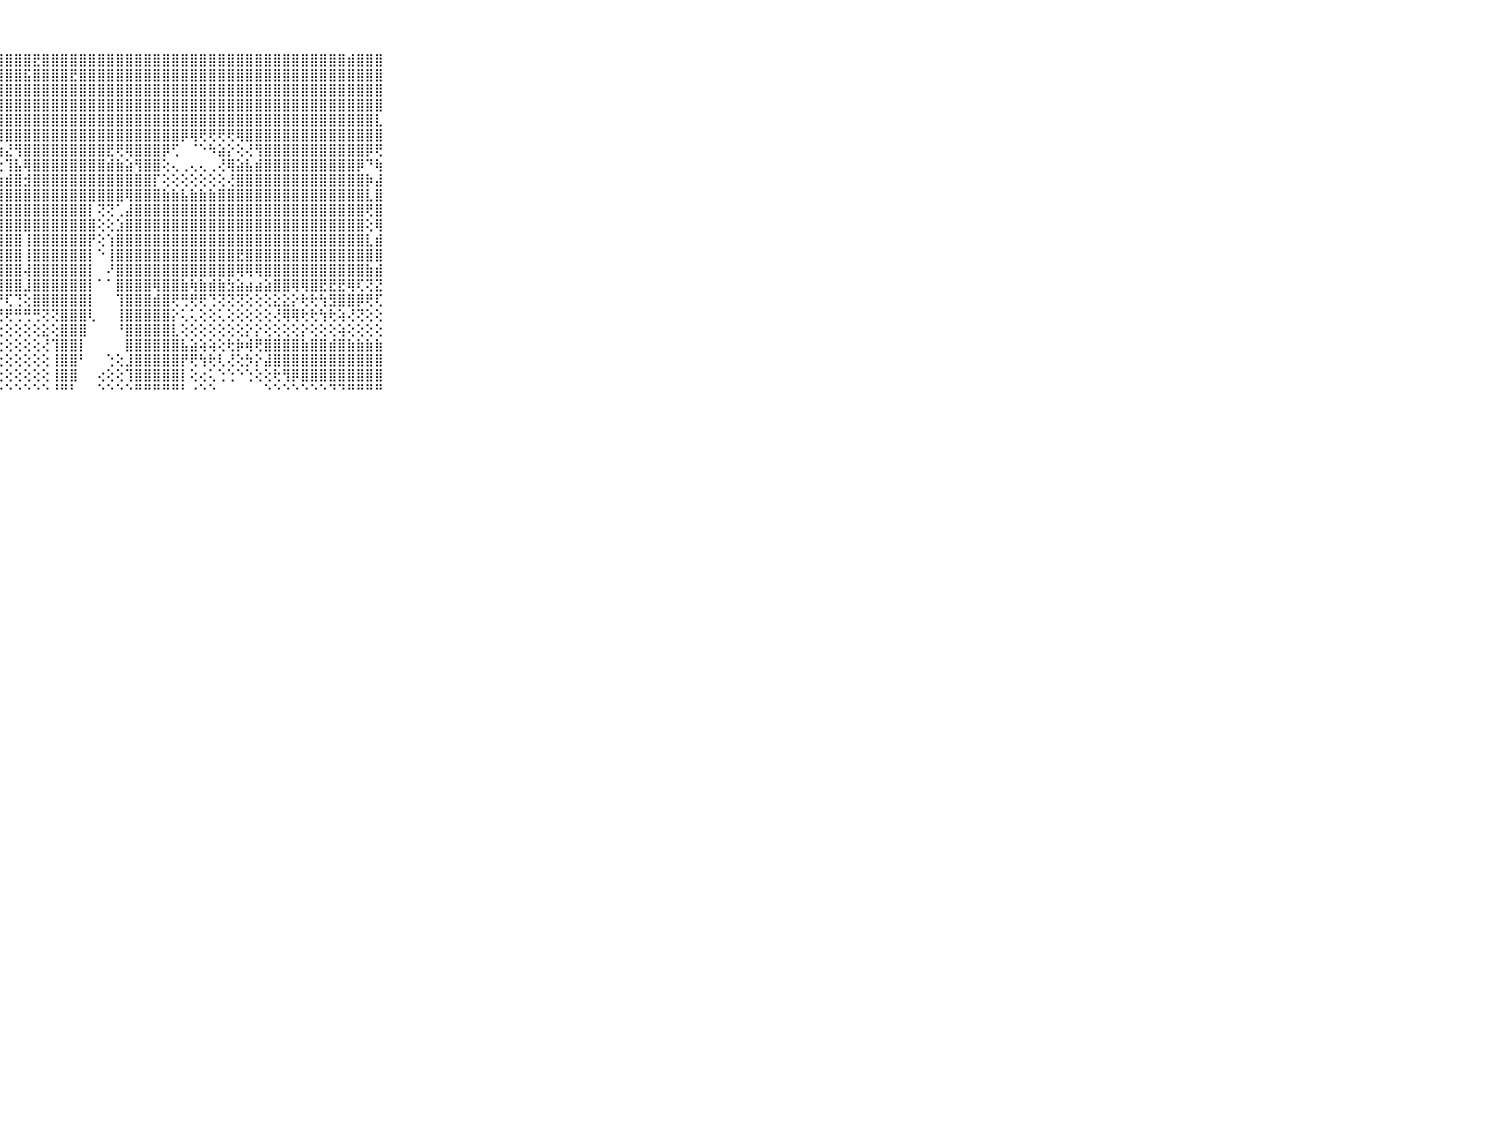

⠀⠀⠀⠀⠀⠀⠀⠀⠀⠀⠀⣝⣟⣽⣽⣿⣿⣿⣿⣻⣿⢿⣿⣿⣿⣿⣿⣿⣿⣿⣿⣟⣿⣿⣿⣿⣿⣿⣿⣿⣿⣿⣿⣿⣿⣿⣿⣿⣿⣿⣿⣿⣿⣿⣿⣿⣿⣿⣿⣿⣿⣿⣿⣿⣿⣾⣿⣿⣿⠀⠀⠀⠀⠀⠀⠀⠀⠀⠀⠀⠀
⠀⠀⠀⠀⠀⠀⠀⠀⠀⠀⠀⣿⣿⣿⣿⣿⣿⣿⣿⣿⣿⣿⣿⣿⣿⣮⣿⣾⣿⣿⣯⣿⣿⣿⣿⣟⣿⣿⣿⣿⣿⣿⣿⣿⣿⣿⣿⣿⣿⣿⣿⣿⣿⣿⣿⣿⣿⣿⣿⣿⣿⣿⣿⣿⣿⣿⣿⣿⣿⠀⠀⠀⠀⠀⠀⠀⠀⠀⠀⠀⠀
⠀⠀⠀⠀⠀⠀⠀⠀⠀⠀⠀⣿⣿⣿⣿⣿⣿⣿⣿⣿⣿⣿⣿⣿⣿⣿⣿⣿⣿⣿⣿⣿⣿⣿⣿⣿⣿⣿⣿⣿⣿⣿⣿⣿⣿⣿⣿⣿⣿⣿⣿⣿⣿⣿⣿⣿⣿⣿⣿⣿⣿⣿⣿⣿⣿⣿⣿⣿⣿⠀⠀⠀⠀⠀⠀⠀⠀⠀⠀⠀⠀
⠀⠀⠀⠀⠀⠀⠀⠀⠀⠀⠀⣿⣿⣿⣿⣿⣿⣿⣿⣿⣿⣿⣿⣿⣿⣿⣿⣿⣿⣿⣿⣿⣿⣿⣿⣿⣿⣿⣿⣿⣿⣿⣿⣿⣿⣿⣿⣿⣿⣿⣿⣿⣿⣿⣿⣿⣿⣿⣿⣿⣿⣿⣿⣿⣿⣿⣿⣿⣿⠀⠀⠀⠀⠀⠀⠀⠀⠀⠀⠀⠀
⠀⠀⠀⠀⠀⠀⠀⠀⠀⠀⠀⣿⣿⣿⣿⣿⣿⣿⣿⡿⢿⡟⢟⢟⢻⢿⣿⣿⣿⣿⣿⣿⣿⣿⣿⣿⣿⣿⣿⣿⣿⣿⣿⣿⣿⣿⣿⣿⣿⣿⣿⣿⣿⣿⣿⣿⣿⣿⣿⣿⣿⣿⣿⣿⣿⣿⣿⣿⣇⠀⠀⠀⠀⠀⠀⠀⠀⠀⠀⠀⠀
⠀⠀⠀⠀⠀⠀⠀⠀⠀⠀⠀⣿⣿⣿⣿⣿⣿⢏⣙⣑⣑⣑⣑⣓⣣⢵⡜⢻⣿⣿⣿⣿⣿⣿⣿⣿⣿⣿⣿⣿⣿⣿⣿⣿⣿⣿⣿⡿⢿⢟⢟⢟⢟⢿⣿⣿⣿⣿⣿⣿⣿⣿⣿⣿⣿⣿⣿⣿⣿⠀⠀⠀⠀⠀⠀⠀⠀⠀⠀⠀⠀
⠀⠀⠀⠀⠀⠀⠀⠀⠀⠀⠀⣿⣿⣿⣿⣟⢕⢕⢕⢕⢕⢕⢕⢕⢜⢕⢜⢳⣜⢻⣿⣿⣿⣿⣿⣿⣿⣿⣿⣟⢟⢿⣿⣿⣿⡿⢋⠀⠈⠑⠳⣵⡕⢕⢜⢻⣿⣿⣿⣿⣿⣿⣿⣿⣿⣿⣿⡿⢟⠀⠀⠀⠀⠀⠀⠀⠀⠀⠀⠀⠀
⠀⠀⠀⠀⠀⠀⠀⠀⠀⠀⠀⣿⣿⣿⣿⣿⣧⣵⣵⣵⣕⣕⡕⢕⢕⢕⢕⢕⢹⣧⢿⣿⣿⣿⣿⣿⣿⣿⣿⣾⣷⣵⢻⣿⣿⢕⢄⢀⢄⢄⢀⢜⢿⣵⣧⣾⣿⣿⣿⣿⣿⣿⣿⣿⣿⣿⡿⠙⢷⠀⠀⠀⠀⠀⠀⠀⠀⠀⠀⠀⠀
⠀⠀⠀⠀⠀⠀⠀⠀⠀⠀⠀⣿⣿⣿⣿⣿⣿⣿⣿⣿⣿⣿⣿⣿⣿⣷⣾⣷⣾⣿⣺⣿⣿⣿⣿⣿⣿⣿⣿⣿⣿⣿⣿⣿⡏⢕⢕⢕⢕⢕⢕⢕⢜⣿⣿⣿⣿⣿⣿⣿⣿⣿⣿⣿⣿⣿⣿⡷⣼⠀⠀⠀⠀⠀⠀⠀⠀⠀⠀⠀⠀
⠀⠀⠀⠀⠀⠀⠀⠀⠀⠀⠀⣿⣿⣿⣿⣿⣿⣿⣿⣿⣿⣿⣿⣿⣿⣿⣿⣿⣿⣿⣿⣿⣿⣿⣿⣿⣿⣿⣿⣿⣿⢿⣿⣿⣿⣷⣷⣧⣷⣷⣷⣿⣿⣿⣿⣿⣿⣿⣿⣿⣿⣿⣿⣿⣿⣿⣿⣇⣿⠀⠀⠀⠀⠀⠀⠀⠀⠀⠀⠀⠀
⠀⠀⠀⠀⠀⠀⠀⠀⠀⠀⠀⣿⣿⣿⣿⣿⣿⣿⣿⣿⣿⣿⣿⣿⣿⣿⣿⣿⣿⣿⣿⣿⣿⣿⣿⣿⣿⡇⢝⢝⢁⣼⣿⣿⣿⣿⣿⣿⣿⣿⣿⣿⣿⣿⣿⣿⣿⣿⣿⣿⣿⣿⣿⣿⣿⣿⣿⢟⣿⠀⠀⠀⠀⠀⠀⠀⠀⠀⠀⠀⠀
⠀⠀⠀⠀⠀⠀⠀⠀⠀⠀⠀⣿⣿⣿⣿⣿⣿⣿⣿⣿⣿⣿⣿⣿⣿⣿⣿⣿⣿⣿⣿⣿⣿⣿⣿⣿⣿⣿⢕⢕⣱⣿⣿⣿⣿⣿⣿⣿⣿⣿⣿⣿⣿⣿⣿⣿⣿⣿⣿⣿⣿⣿⣿⣿⣿⣿⣿⢕⢿⠀⠀⠀⠀⠀⠀⠀⠀⠀⠀⠀⠀
⠀⠀⠀⠀⠀⠀⠀⠀⠀⠀⠀⣿⣿⣿⣿⣿⣿⣿⣿⣿⣿⣿⣿⣿⣿⣿⣿⣿⣿⣿⢸⣿⣿⣿⣿⣿⣿⡟⢕⢱⣿⣿⣿⣿⣿⣿⣿⣿⣿⣿⣿⣿⣿⣿⣿⣿⣿⣿⣿⣿⣿⣿⣿⣿⣿⣿⣿⣇⣾⠀⠀⠀⠀⠀⠀⠀⠀⠀⠀⠀⠀
⠀⠀⠀⠀⠀⠀⠀⠀⠀⠀⠀⣿⣿⣿⣿⣿⣿⣿⣿⣿⣿⣿⣿⣿⣿⣿⣿⣿⣿⣿⢸⣿⣿⣿⣿⣿⣿⡇⠑⢸⣿⣿⣿⣿⣿⣿⣿⣿⣿⣿⣿⣿⣿⣟⣿⣿⣿⣿⣿⣿⣿⣿⣿⣿⣿⣿⣿⣿⣿⠀⠀⠀⠀⠀⠀⠀⠀⠀⠀⠀⠀
⠀⠀⠀⠀⠀⠀⠀⠀⠀⠀⠀⣿⣿⣿⣿⣿⣿⣿⣿⣿⣿⣿⣿⣿⣿⣿⣿⣿⣿⣿⢼⣿⣿⣿⣿⣿⣿⡇⠀⠜⣿⣿⣿⣿⣿⣿⣿⣿⣿⣿⣿⣿⣿⢿⢿⢿⣿⣿⣿⣿⣿⣿⣿⣿⣿⣿⣿⣷⣾⠀⠀⠀⠀⠀⠀⠀⠀⠀⠀⠀⠀
⠀⠀⠀⠀⠀⠀⠀⠀⠀⠀⠀⣿⣿⣿⣿⣿⣿⣿⣿⣿⣿⣿⣿⣿⣿⣿⣿⣿⣿⣿⣸⣿⣿⣿⣿⣿⣿⡇⠁⠁⣿⣿⣿⣿⢿⣿⣿⣷⢷⣷⣾⣷⣳⣵⣴⣴⣵⣿⣿⢿⢿⣿⣟⣟⣟⢿⢏⢝⣝⠀⠀⠀⠀⠀⠀⠀⠀⠀⠀⠀⠀
⠀⠀⠀⠀⠀⠀⠀⠀⠀⠀⠀⣿⣿⣿⣿⣽⣽⣯⣽⣯⣽⣝⣿⣿⣿⣟⣟⡟⢏⢙⢕⣿⣿⣿⣿⣿⣿⡇⠀⠀⢹⣿⣿⣿⣾⣿⢟⢛⢟⢟⢙⢝⢝⢝⢕⢕⢕⣕⣕⡕⢗⢗⢳⣻⣿⣿⡿⢟⢏⠀⠀⠀⠀⠀⠀⠀⠀⠀⠀⠀⠀
⠀⠀⠀⠀⠀⠀⠀⠀⠀⠀⠀⣿⣿⣿⣿⣿⣻⣿⣿⣿⣿⣿⣿⢾⠿⠿⢿⢟⢟⢛⢛⢛⢝⢝⣿⣿⣿⢇⠀⠀⢸⣿⣿⣿⣿⣿⡕⢅⢅⢕⢕⢅⢕⢕⢕⢕⢕⢜⢿⢿⢗⢗⢳⢗⢵⢜⢝⢕⢕⠀⠀⠀⠀⠀⠀⠀⠀⠀⠀⠀⠀
⠀⠀⠀⠀⠀⠀⠀⠀⠀⠀⠀⠛⢙⢙⢝⢍⢍⢝⢕⢕⢔⢔⢕⢕⢕⢕⢕⢕⢕⢕⢕⢕⣕⢕⣿⣿⣿⠀⠀⠀⠘⣿⣿⣿⣿⣿⣇⢕⢕⢕⢕⢕⢕⢕⡕⡕⢕⢕⢕⢕⡕⢕⢕⢕⢵⢕⢕⢕⢕⠀⠀⠀⠀⠀⠀⠀⠀⠀⠀⠀⠀
⠀⠀⠀⠀⠀⠀⠀⠀⠀⠀⠀⢅⢕⢕⢕⢕⢕⢕⢕⢕⢕⢕⢕⢕⢕⢕⢕⢕⢕⢕⢕⢕⢜⢹⣿⣿⡇⠀⠀⠀⠀⣿⣿⣿⣿⣿⣿⣧⣵⢵⢵⢕⢗⡷⢾⢟⣿⣿⣿⣿⣷⣿⣿⣾⣿⣷⣷⣷⣷⠀⠀⠀⠀⠀⠀⠀⠀⠀⠀⠀⠀
⠀⠀⠀⠀⠀⠀⠀⠀⠀⠀⠀⢑⢕⢕⢕⢕⢕⢕⢕⢕⢕⢕⢕⢕⢕⢕⢕⢕⢕⢕⢕⢕⢕⢸⣿⣿⠃⠀⠀⢑⢕⣸⣿⣿⣿⣿⣿⡟⢟⢳⢗⢇⢜⢕⡳⡕⣼⣿⣿⣿⣿⣿⣿⣿⣿⣿⣿⣿⣿⠀⠀⠀⠀⠀⠀⠀⠀⠀⠀⠀⠀
⠀⠀⠀⠀⠀⠀⠀⠀⠀⠀⠀⢕⢕⢕⢕⢕⢕⢕⢕⢕⢕⢕⢕⢕⢕⢕⢕⢕⢕⢕⢕⢕⢕⢸⣿⣿⠀⠀⢔⢕⢕⢹⣿⣿⣿⣿⣿⡇⢕⢔⢅⢑⢑⠑⢑⢕⢕⢗⢻⡿⣿⣿⣿⣿⣿⣿⣿⣿⣿⠀⠀⠀⠀⠀⠀⠀⠀⠀⠀⠀⠀
⠀⠀⠀⠀⠀⠀⠀⠀⠀⠀⠀⠑⠑⠑⠑⠑⠑⠑⠑⠑⠑⠑⠑⠑⠑⠑⠑⠑⠑⠑⠑⠑⠑⠘⠛⠃⠀⠀⠑⠑⠑⠑⠛⠛⠛⠛⠛⠃⠐⠑⠑⠀⠀⠀⠀⠀⠑⠑⠑⠑⠑⠑⠑⠙⠙⠛⠛⠛⠛⠀⠀⠀⠀⠀⠀⠀⠀⠀⠀⠀⠀